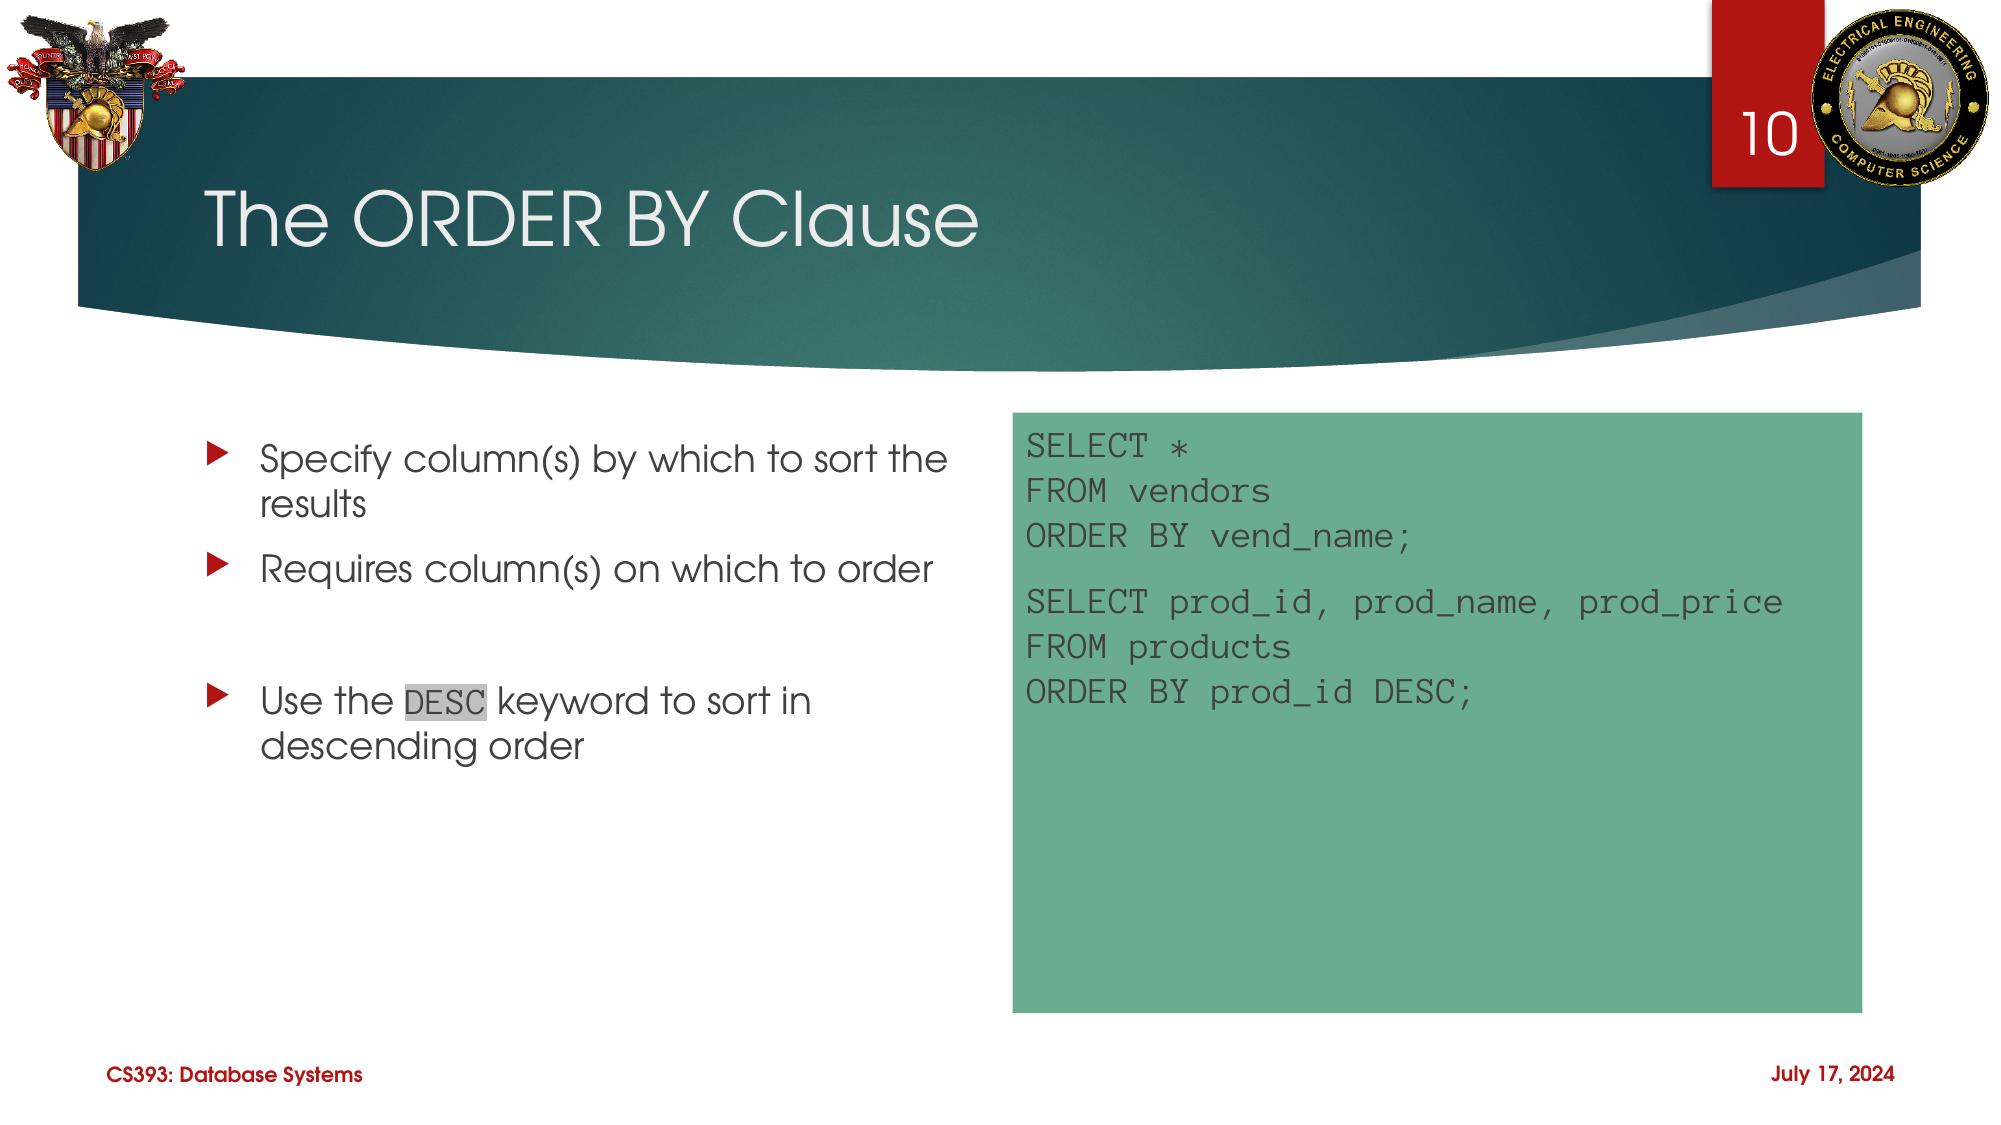

10
# The ORDER BY Clause
SELECT *
FROM vendors
ORDER BY vend_name;
SELECT prod_id, prod_name, prod_price FROM products
ORDER BY prod_id DESC;
Specify column(s) by which to sort the results
Requires column(s) on which to order

Use the DESC keyword to sort in descending order
CS393: Database Systems
July 17, 2024